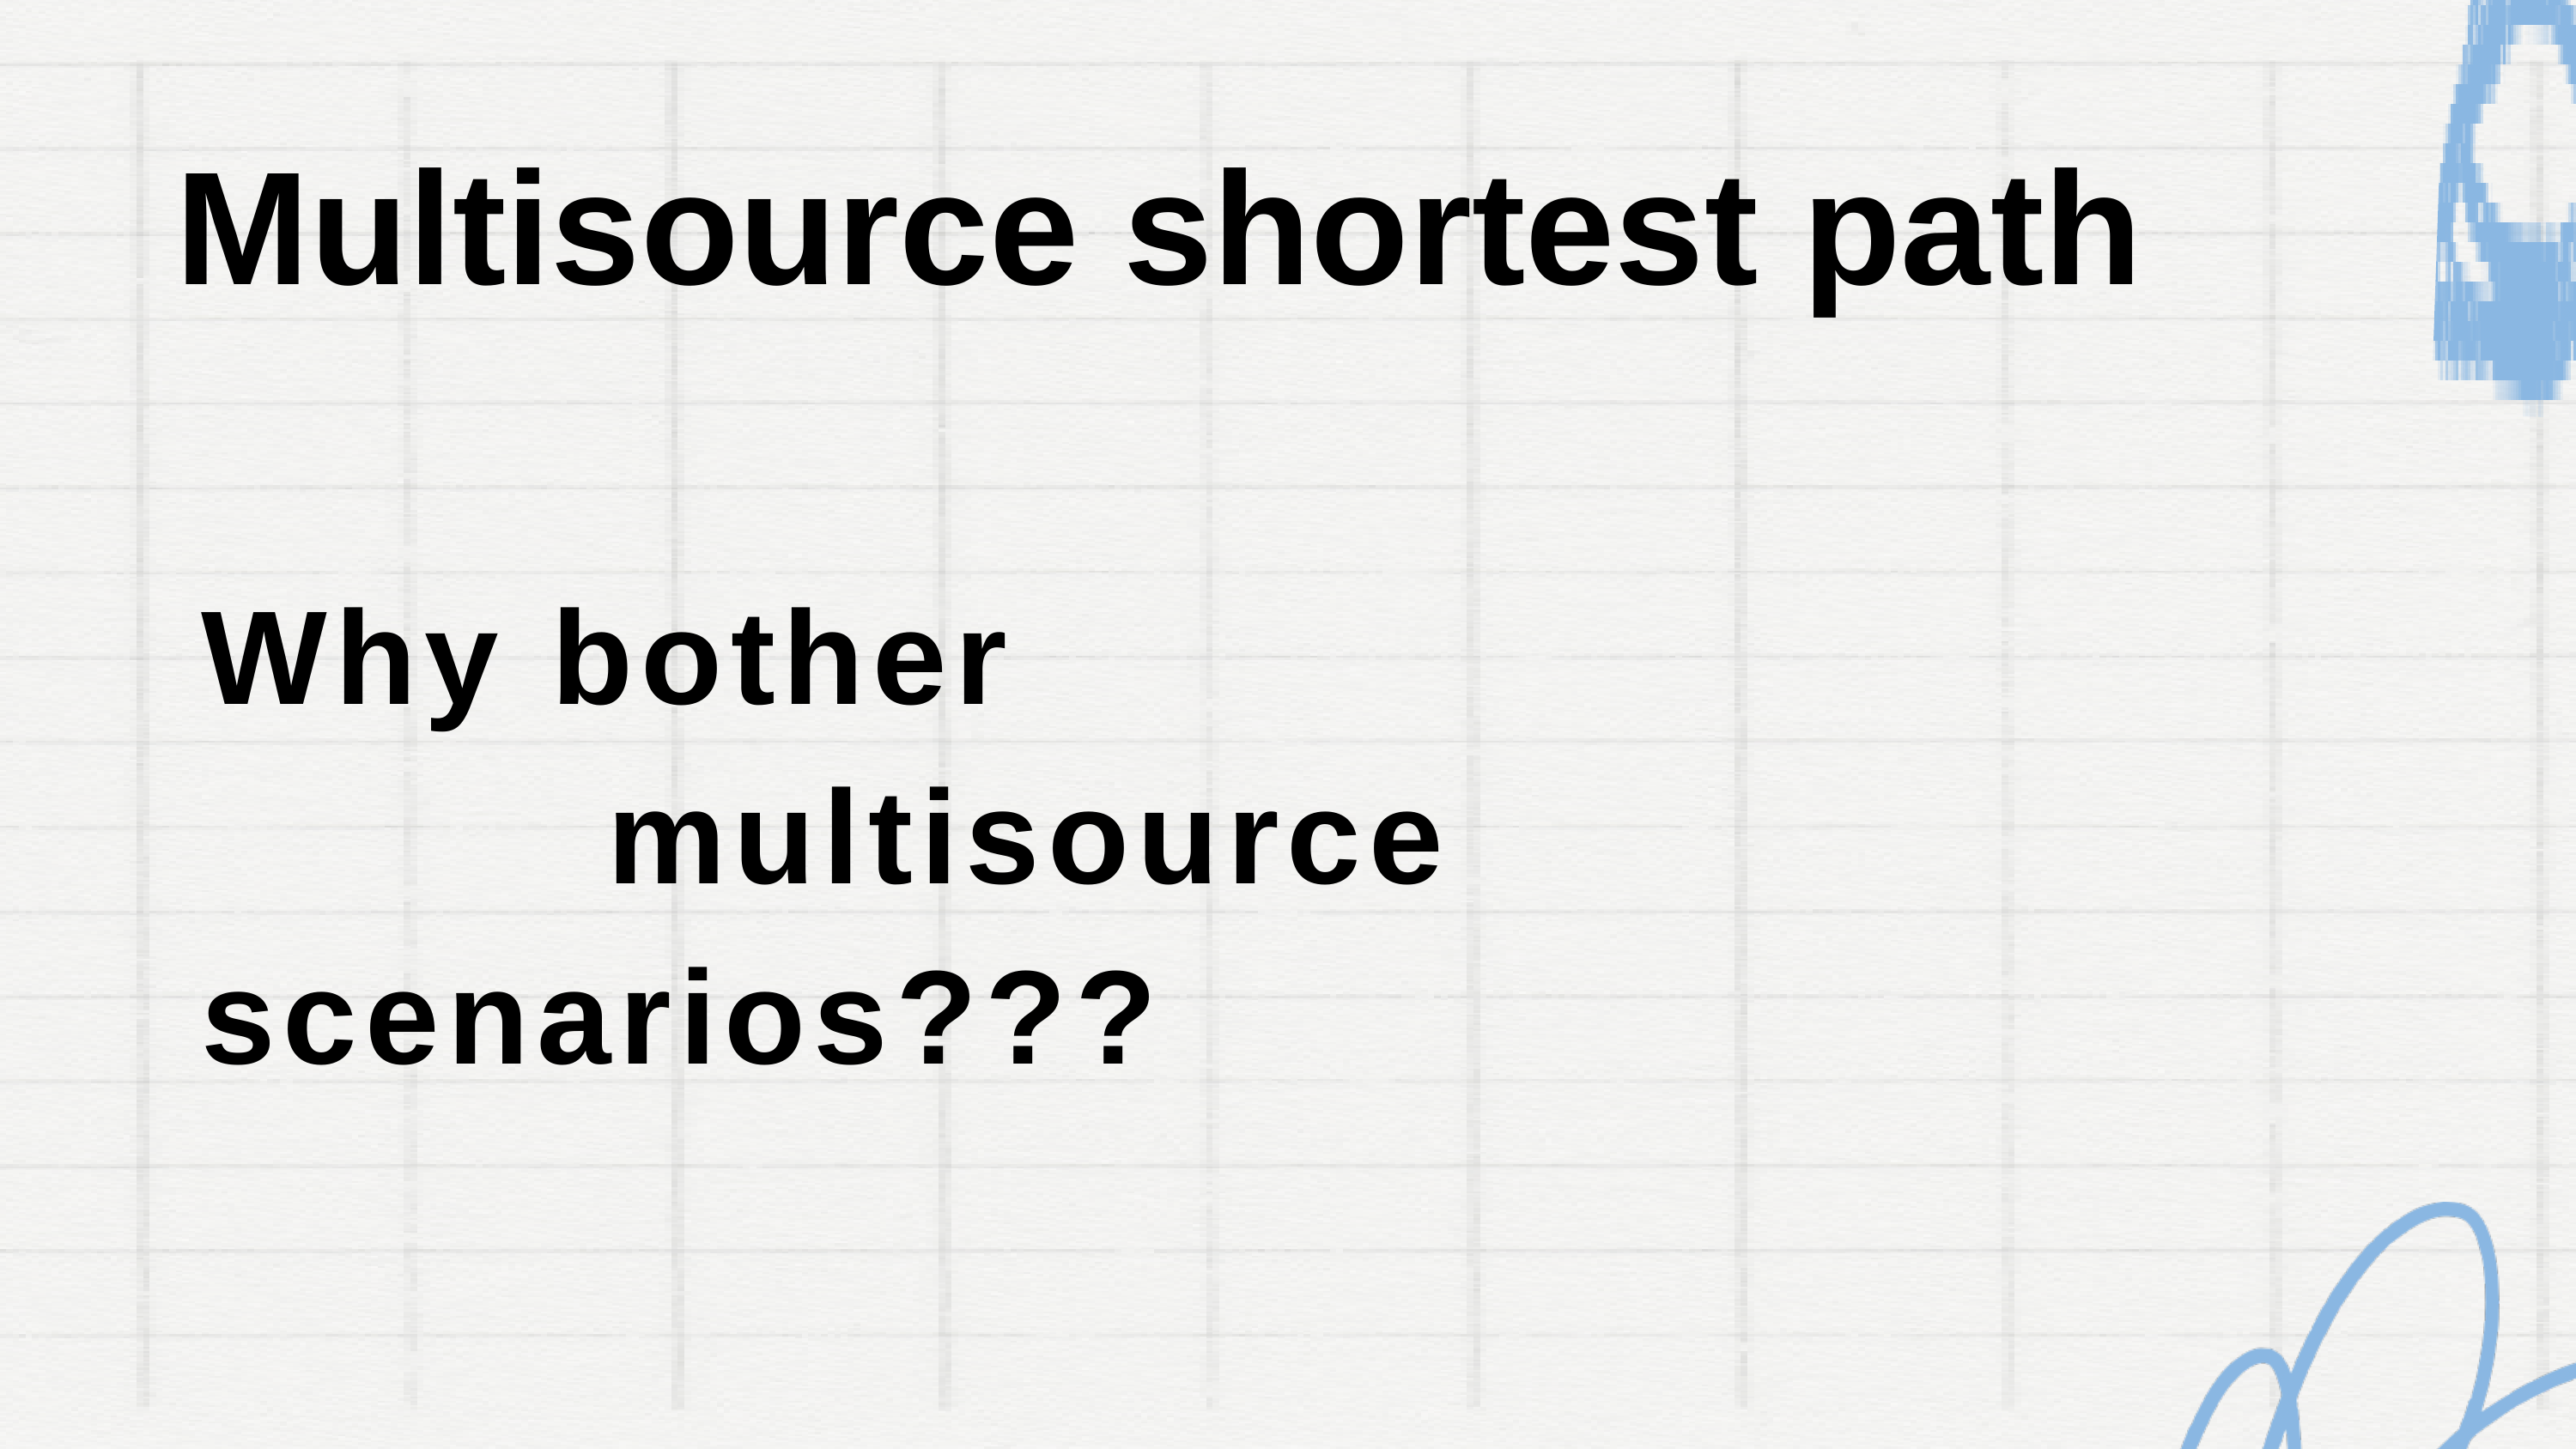

Multisource shortest path
Why bother
         multisource scenarios???